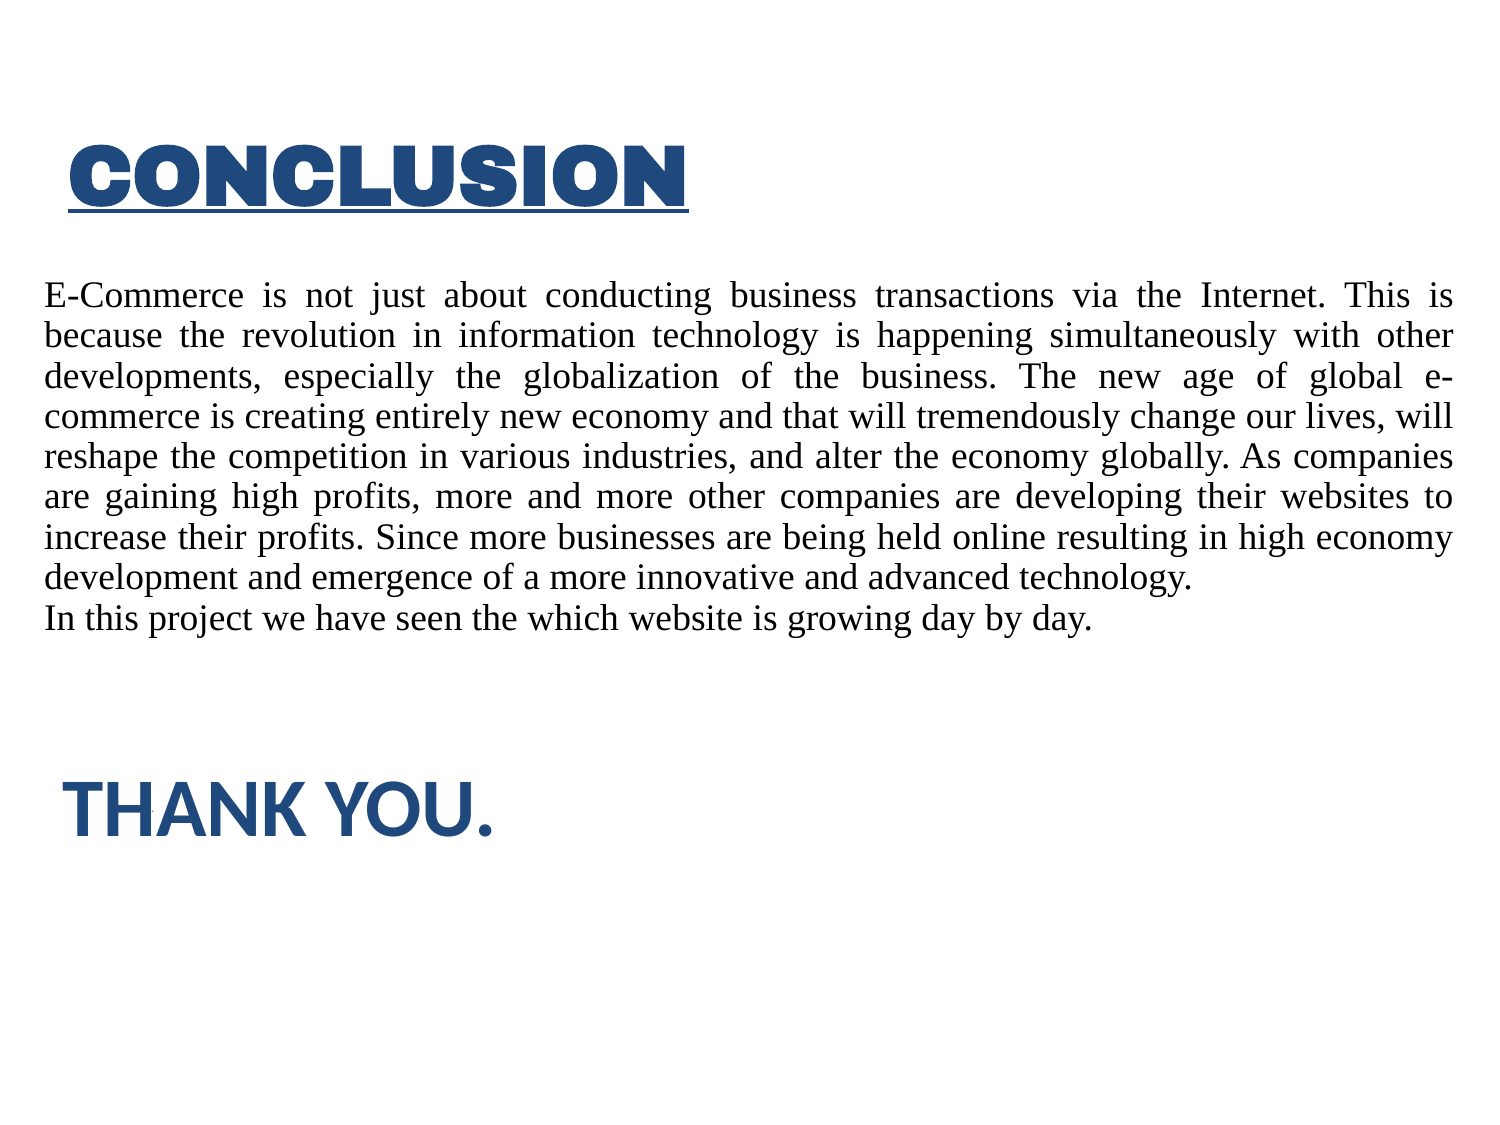

CONCLUSION
E-Commerce is not just about conducting business transactions via the Internet. This is because the revolution in information technology is happening simultaneously with other developments, especially the globalization of the business. The new age of global e-commerce is creating entirely new economy and that will tremendously change our lives, will reshape the competition in various industries, and alter the economy globally. As companies are gaining high profits, more and more other companies are developing their websites to increase their profits. Since more businesses are being held online resulting in high economy development and emergence of a more innovative and advanced technology.
In this project we have seen the which website is growing day by day.
# Thank you.

.